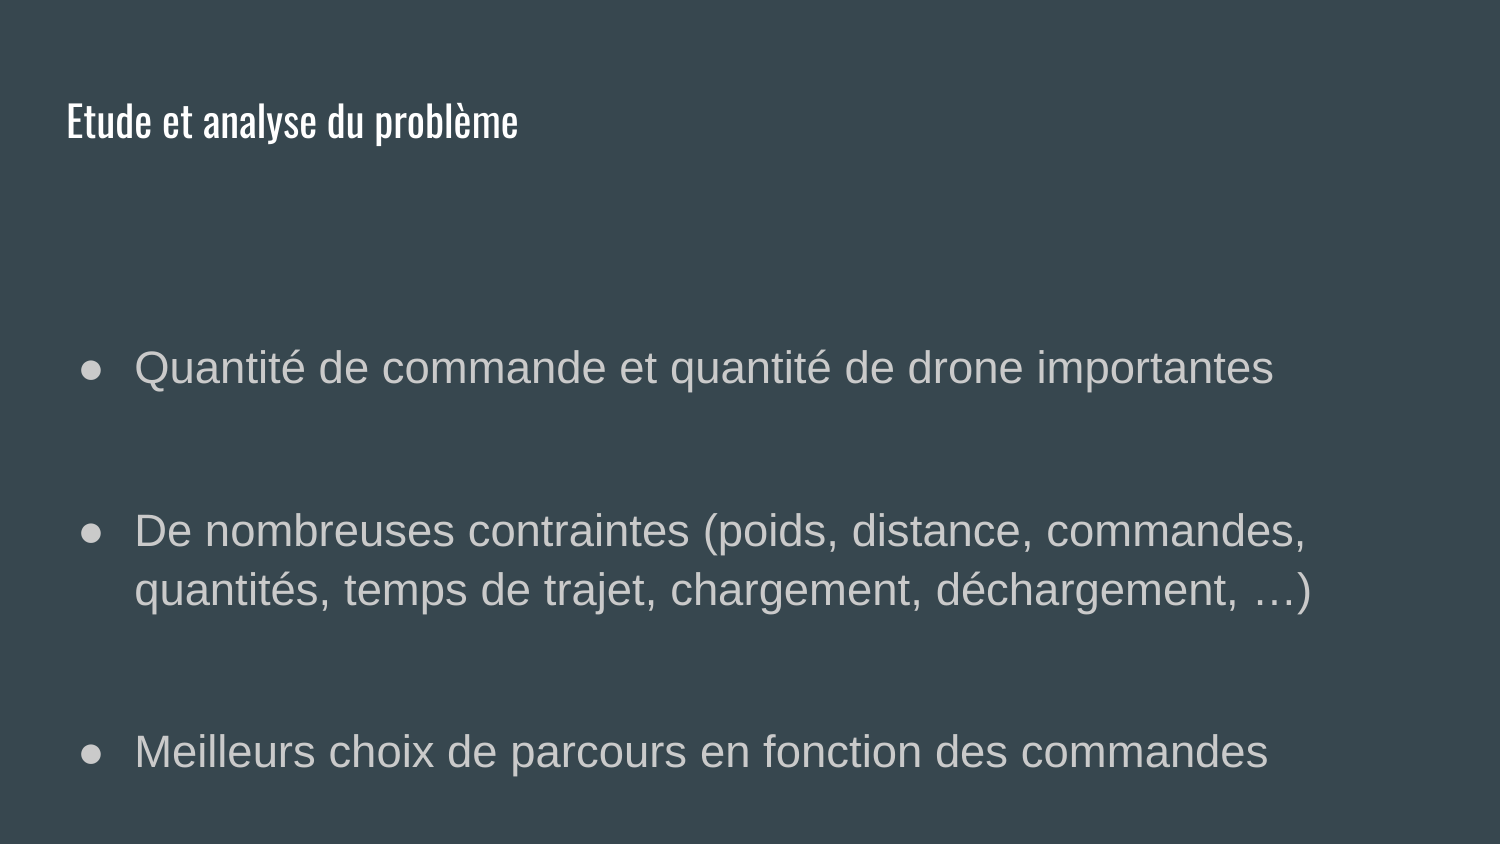

# Etude et analyse du problème
Quantité de commande et quantité de drone importantes

De nombreuses contraintes (poids, distance, commandes, quantités, temps de trajet, chargement, déchargement, …)

Meilleurs choix de parcours en fonction des commandes